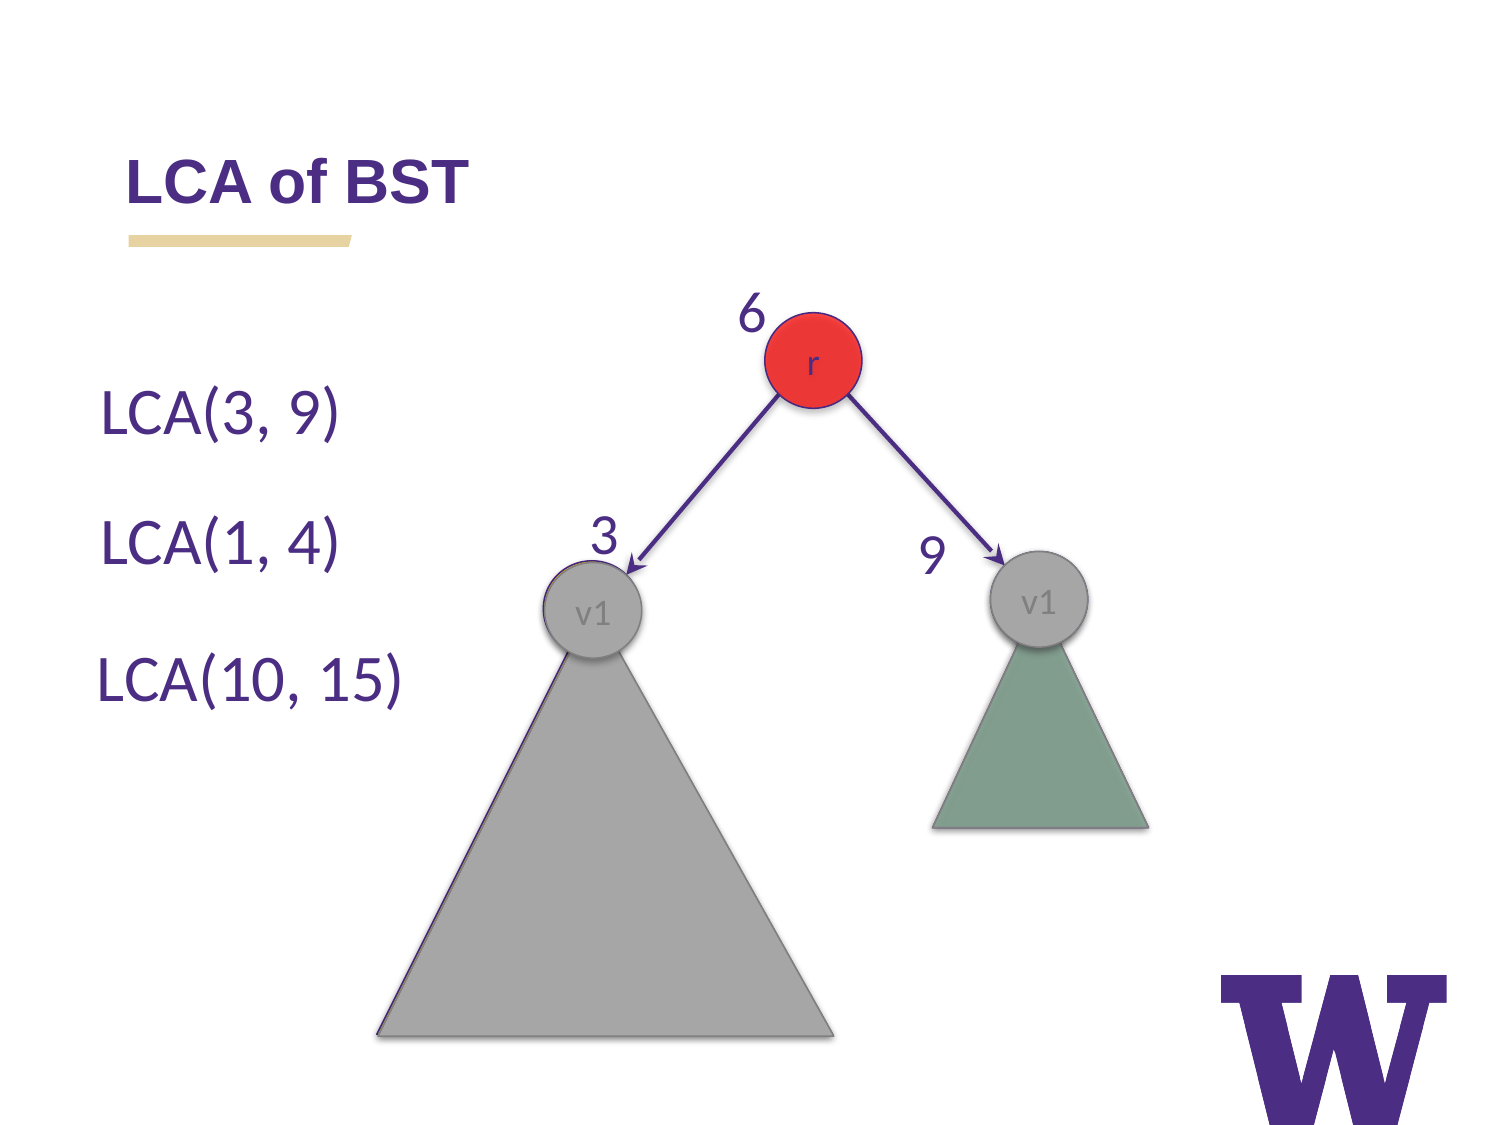

# LCA of BST
6
r
LCA(3, 9)
3
LCA(1, 4)
9
v1

v1

v1

v1

LCA(10, 15)